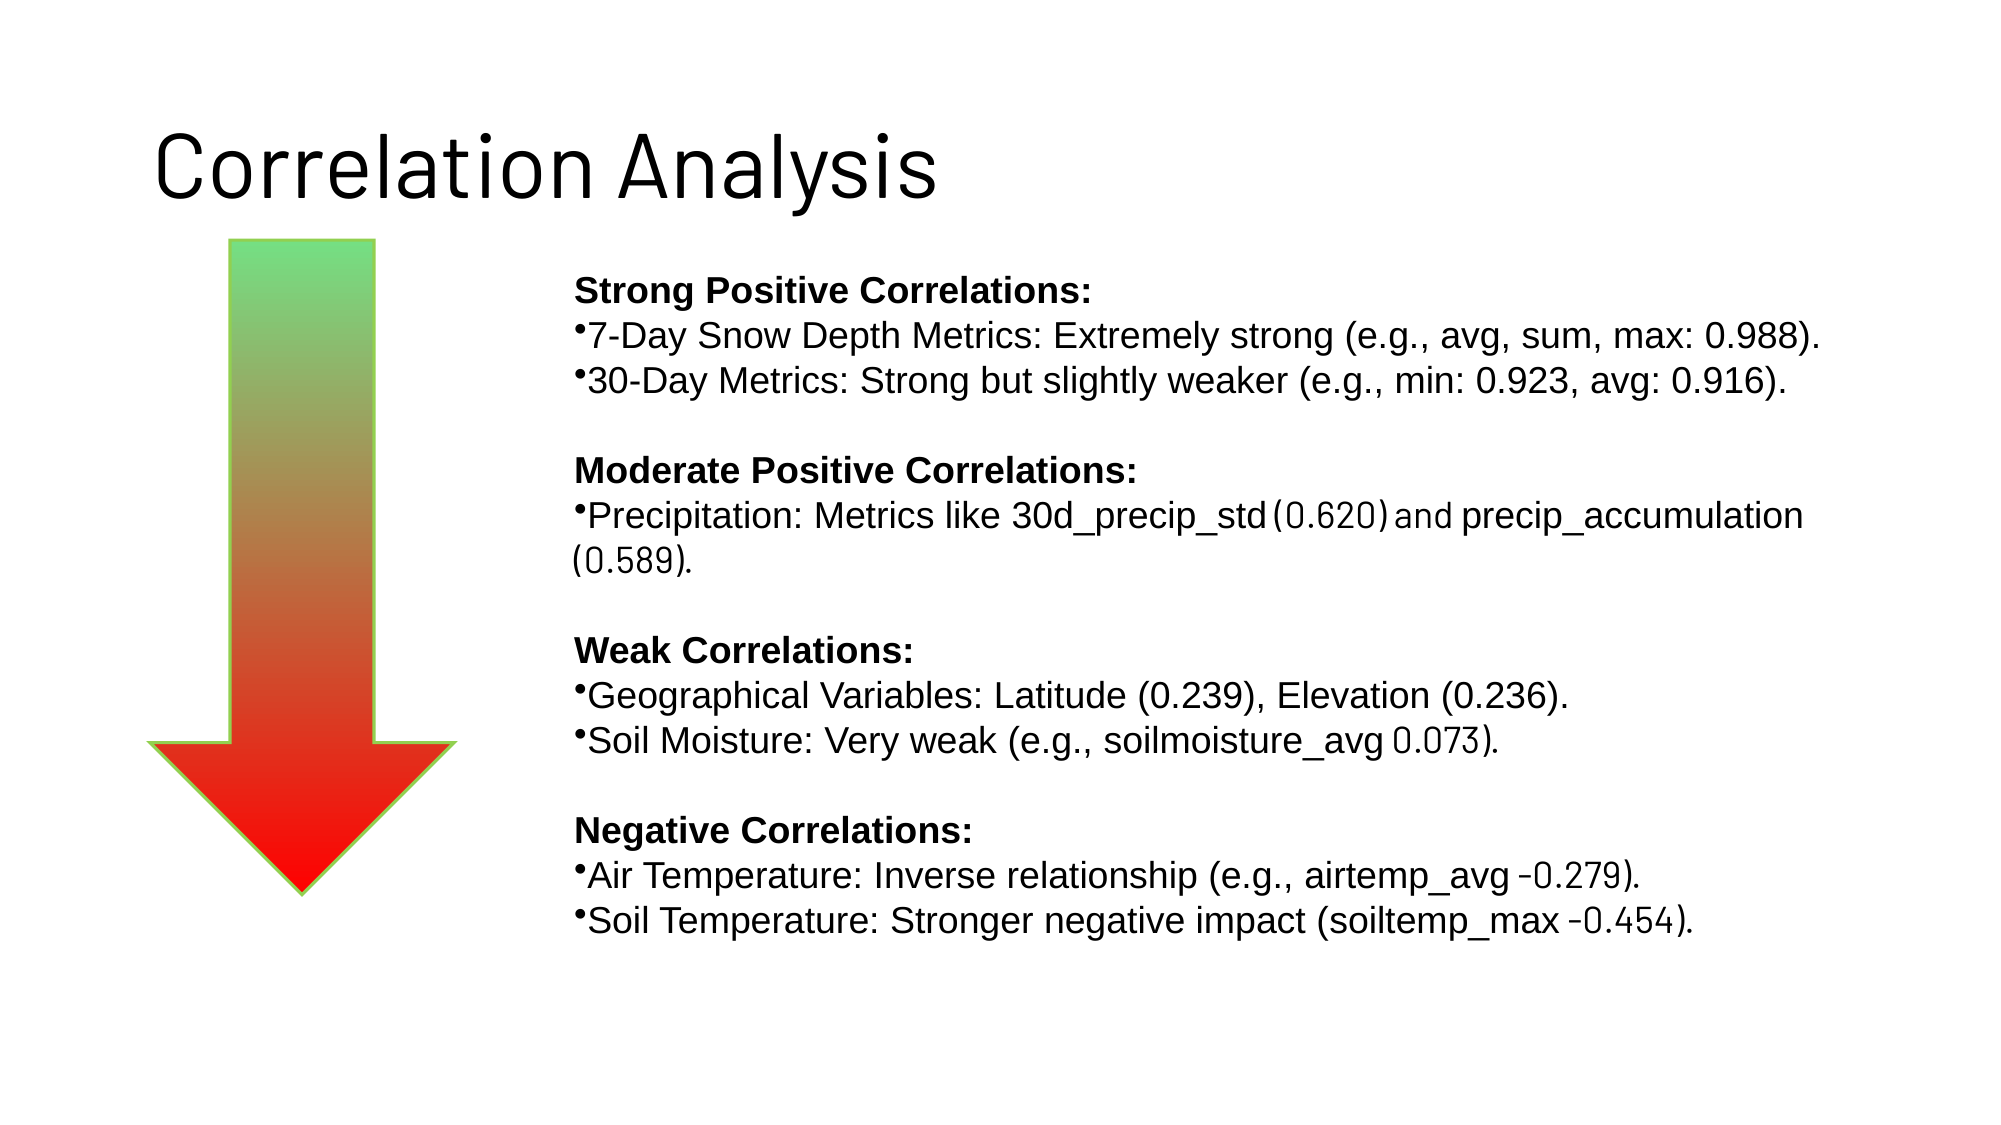

# Correlation Analysis

Strong Positive Correlations:
7-Day Snow Depth Metrics: Extremely strong (e.g., avg, sum, max: 0.988).
30-Day Metrics: Strong but slightly weaker (e.g., min: 0.923, avg: 0.916).

Moderate Positive Correlations:
Precipitation: Metrics like 30d_precip_std (0.620) and precip_accumulation (0.589).

Weak Correlations:
Geographical Variables: Latitude (0.239), Elevation (0.236).
Soil Moisture: Very weak (e.g., soilmoisture_avg 0.073).

Negative Correlations:
Air Temperature: Inverse relationship (e.g., airtemp_avg -0.279).
Soil Temperature: Stronger negative impact (soiltemp_max -0.454).